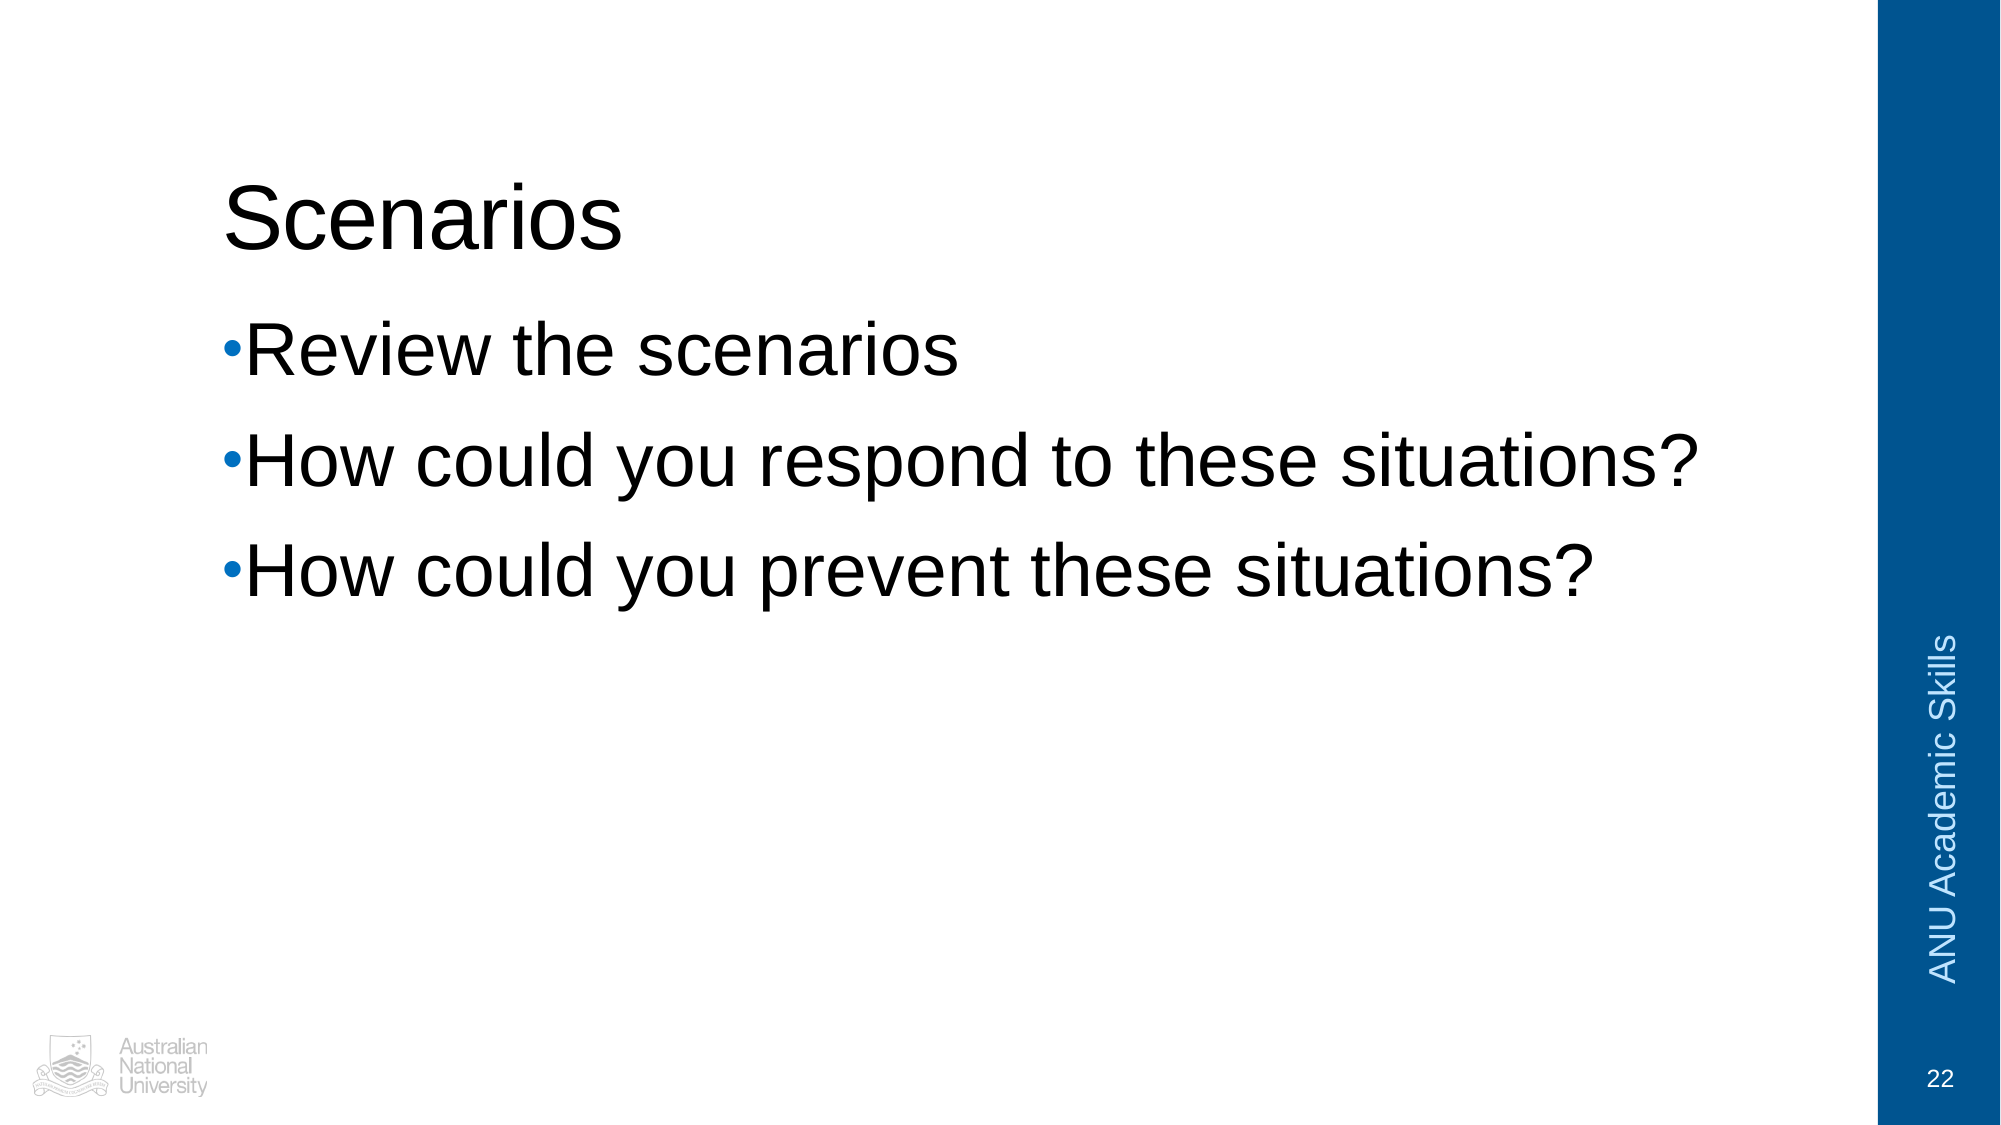

# Scenarios
Review the scenarios
How could you respond to these situations?
How could you prevent these situations?
ANU Academic Skills
22